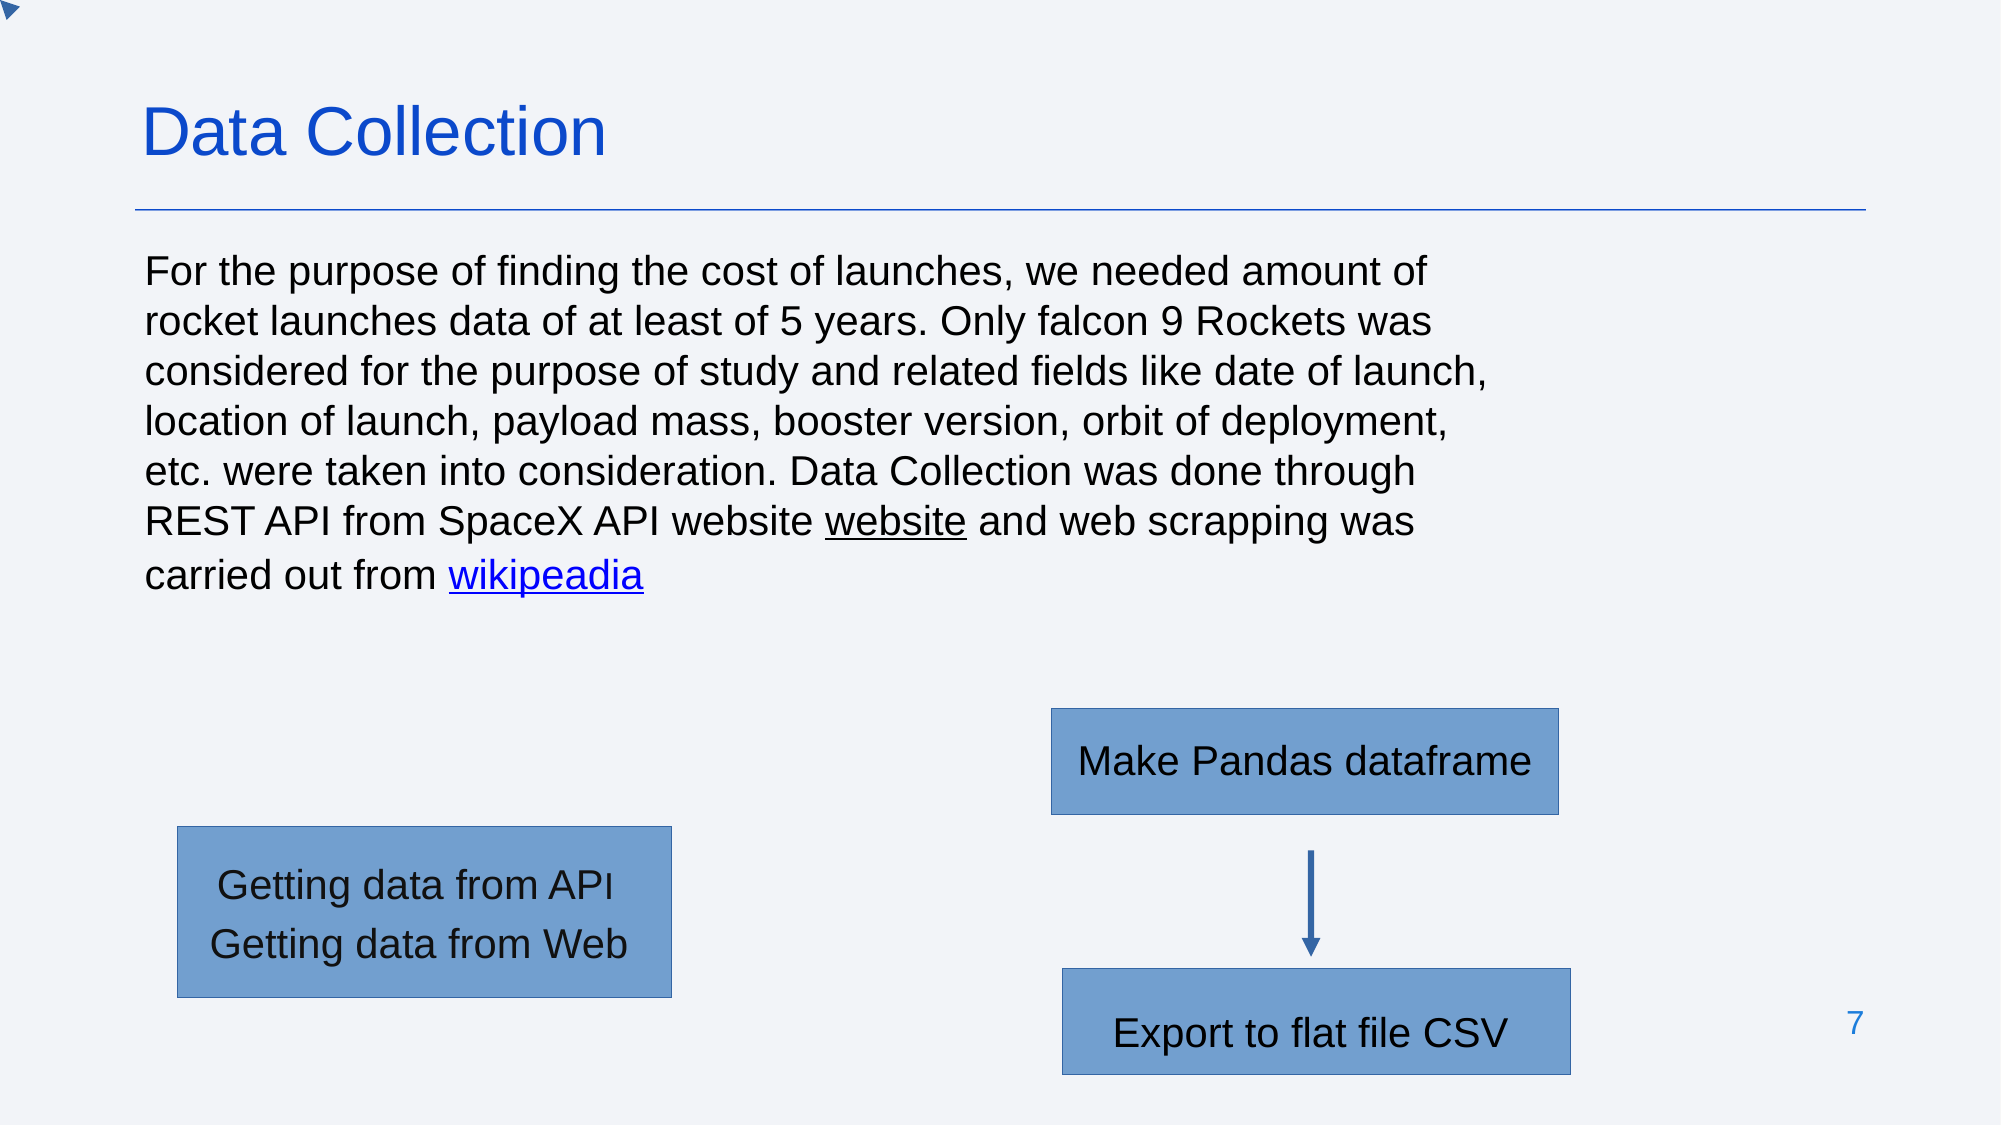

Data Collection
For the purpose of finding the cost of launches, we needed amount of rocket launches data of at least of 5 years. Only falcon 9 Rockets was considered for the purpose of study and related fields like date of launch, location of launch, payload mass, booster version, orbit of deployment, etc. were taken into consideration. Data Collection was done through REST API from SpaceX API website website and web scrapping was carried out from wikipeadia

Make Pandas dataframe

Getting data from API

Getting data from Web

7
Export to flat file CSV